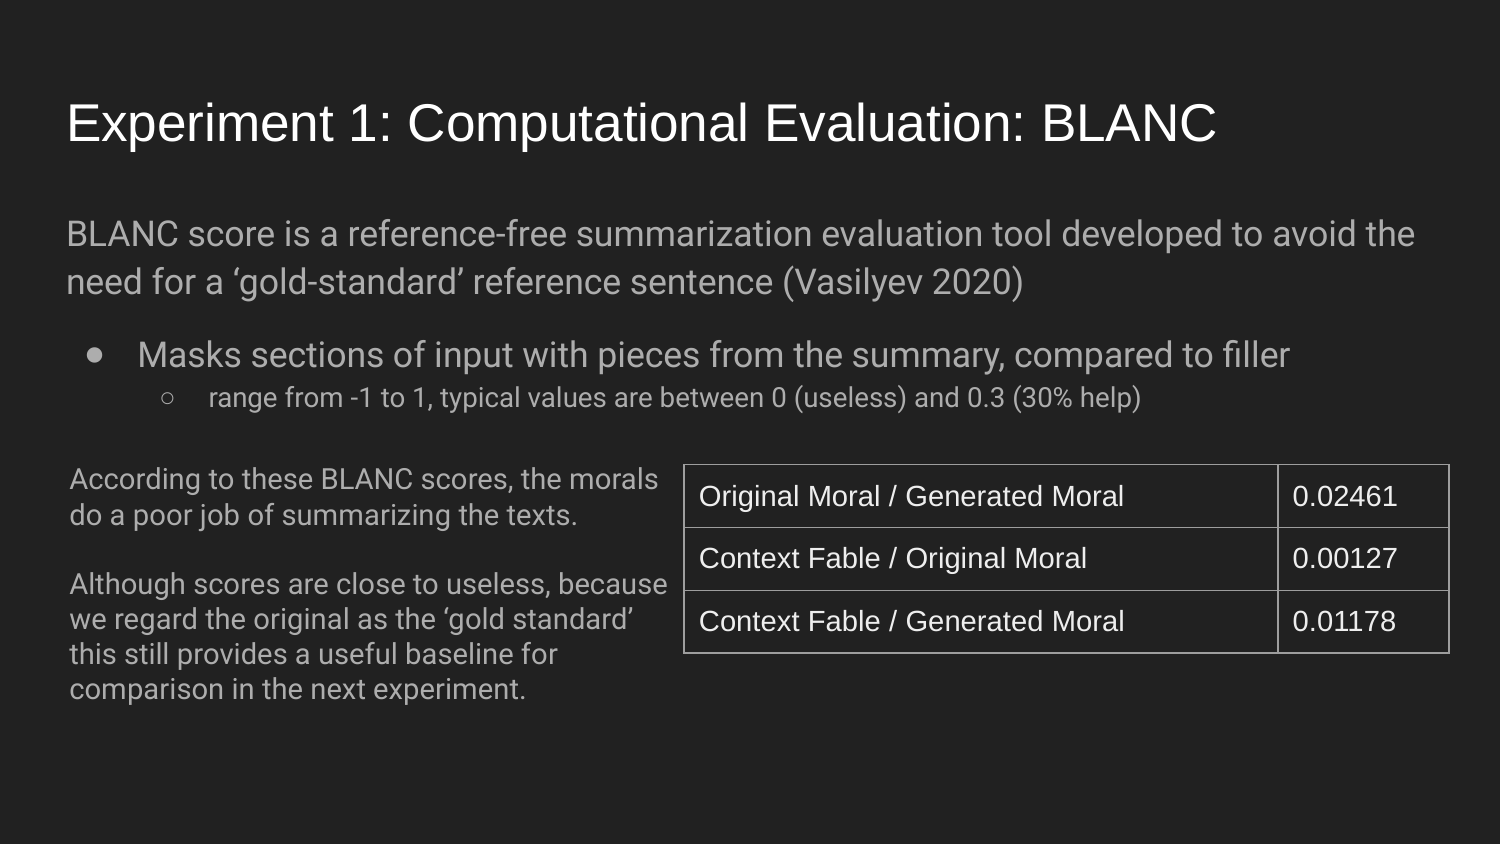

# Experiment 1: Computational Evaluation: BLANC

BLANC score is a reference-free summarization evaluation tool developed to avoid the need for a ‘gold-standard’ reference sentence (Vasilyev 2020)
Masks sections of input with pieces from the summary, compared to filler
range from -1 to 1, typical values are between 0 (useless) and 0.3 (30% help)
According to these BLANC scores, the morals do a poor job of summarizing the texts.

Although scores are close to useless, because we regard the original as the ‘gold standard’ this still provides a useful baseline for comparison in the next experiment.

| Original Moral / Generated Moral | 0.02461 |
| --- | --- |
| Context Fable / Original Moral | 0.00127 |
| Context Fable / Generated Moral | 0.01178 |